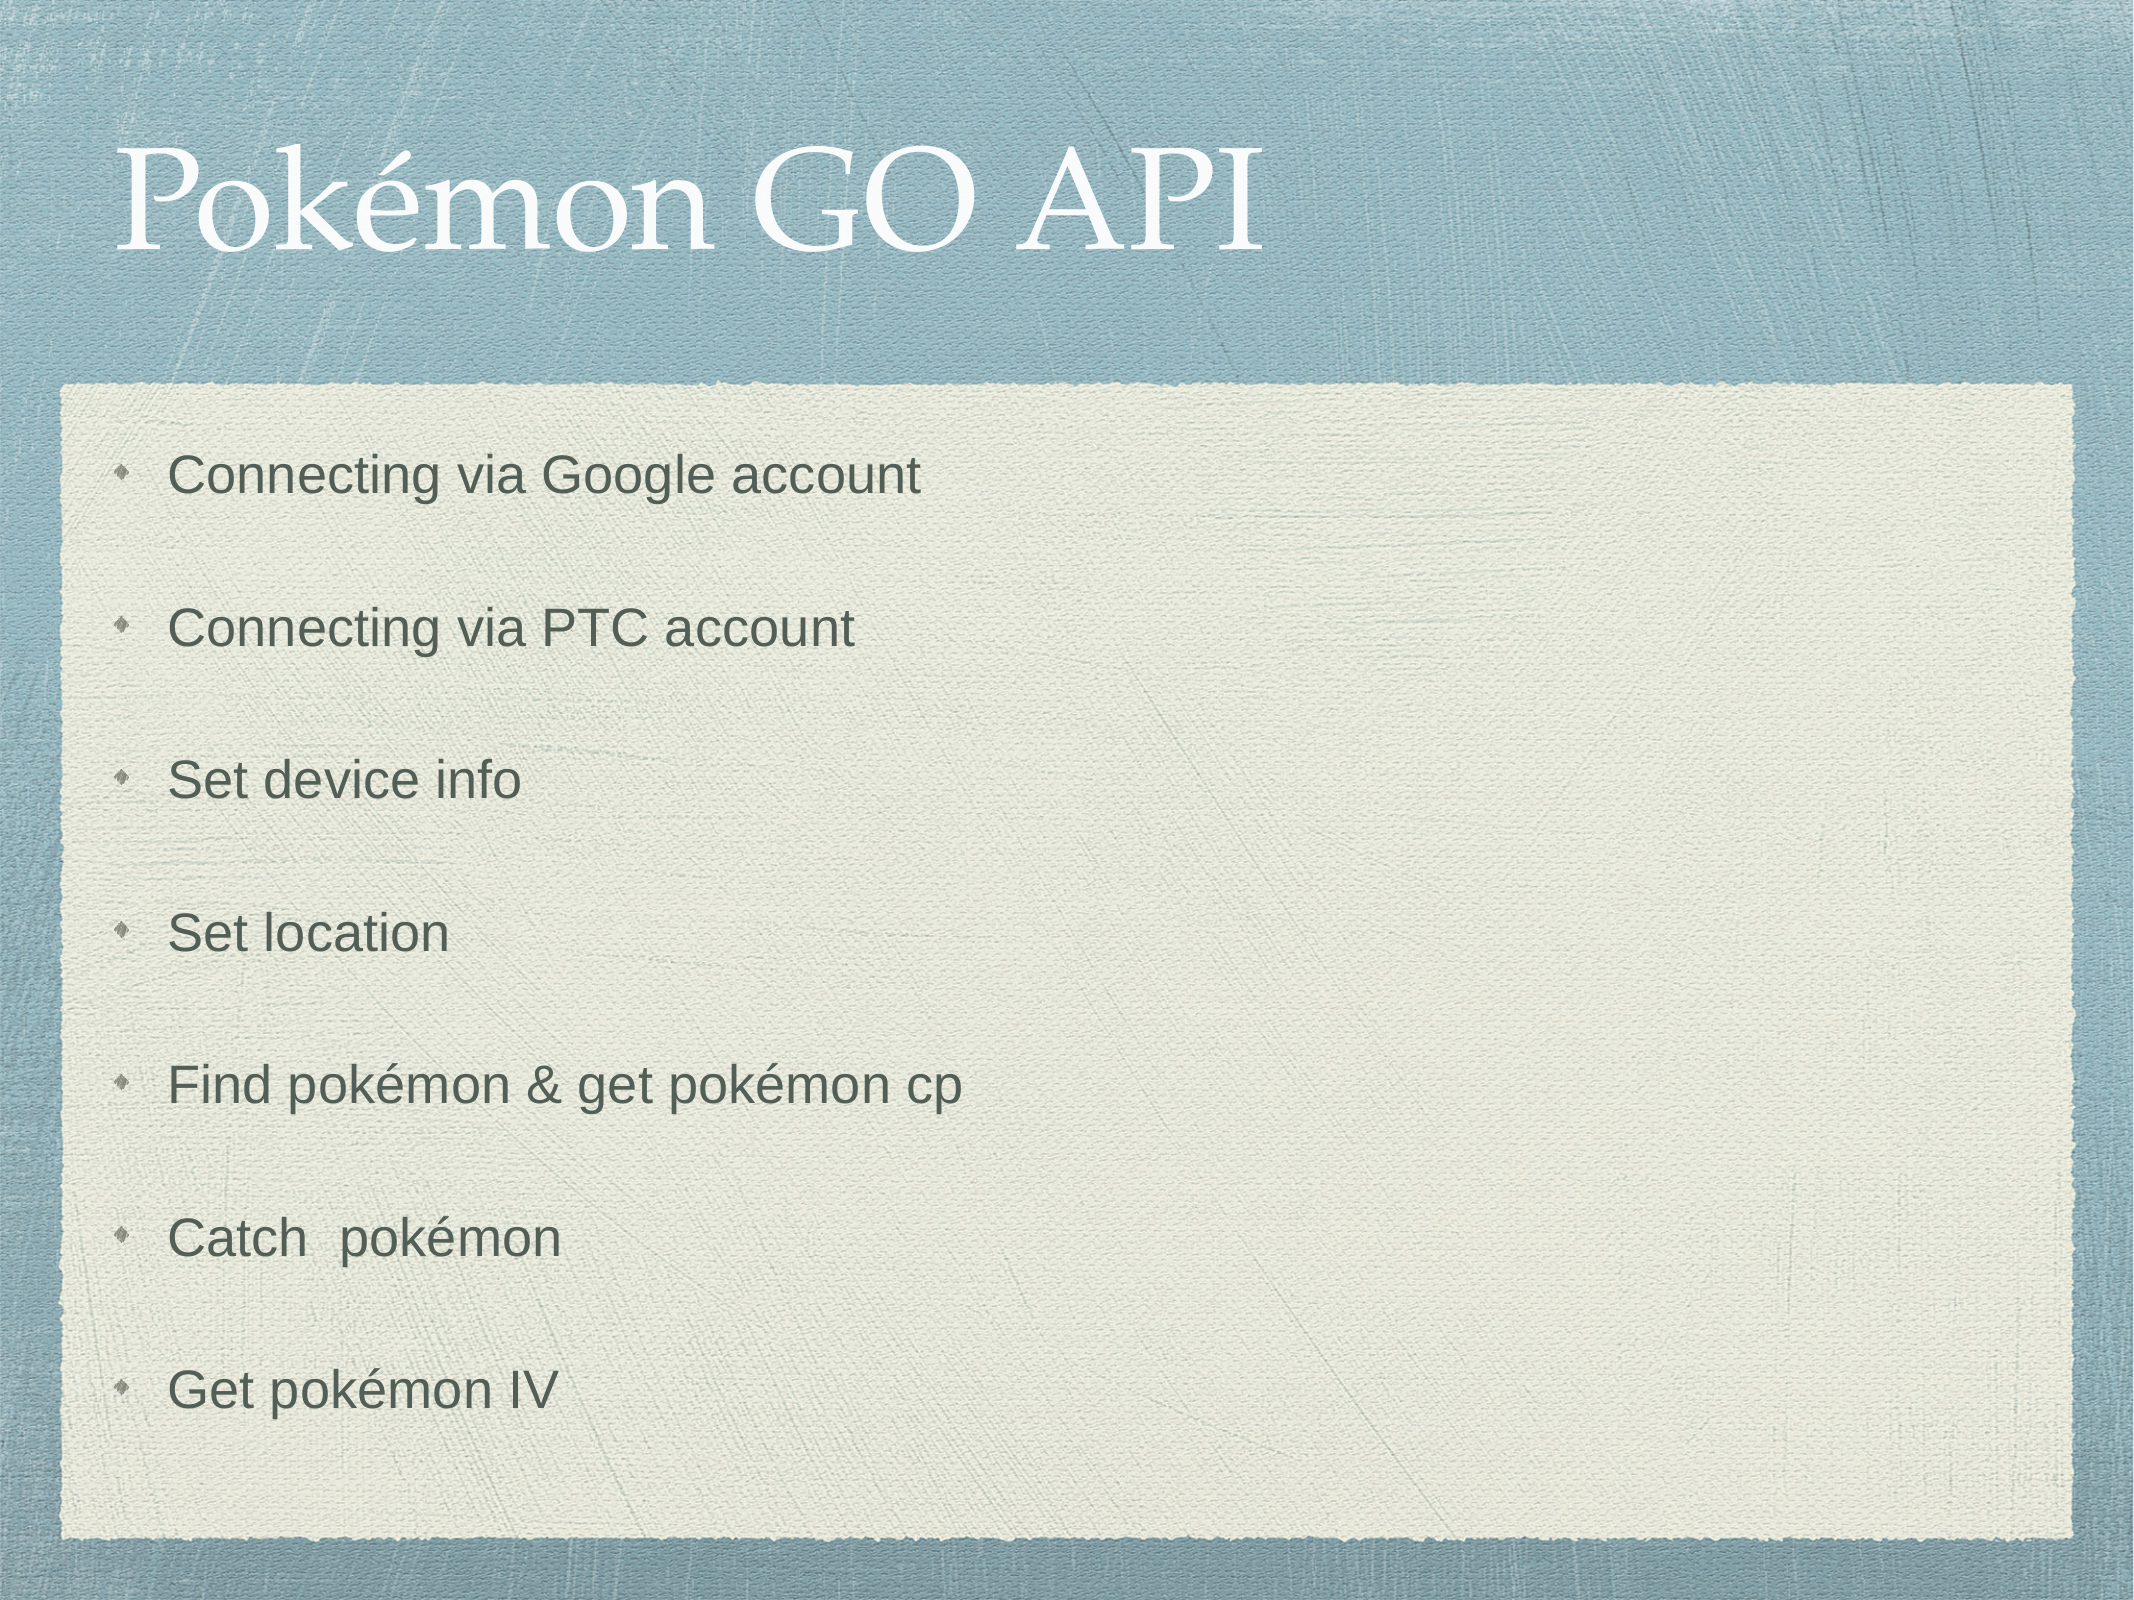

# Pokémon GO API
Connecting via Google account
Connecting via PTC account
Set device info
Set location
Find pokémon & get pokémon cp
Catch  pokémon
Get pokémon IV